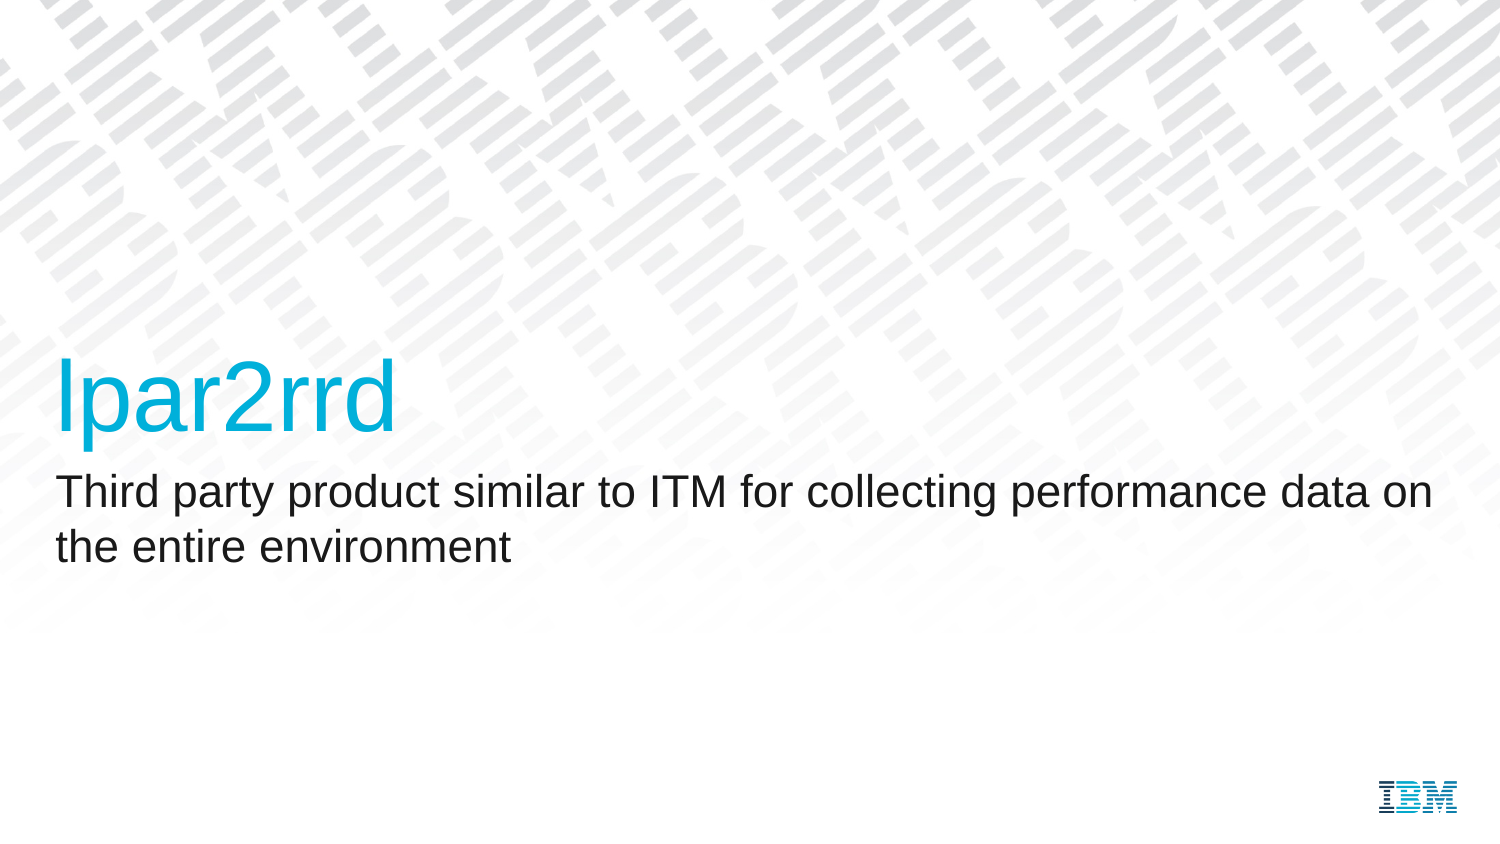

# lpar2rrd
Third party product similar to ITM for collecting performance data on the entire environment